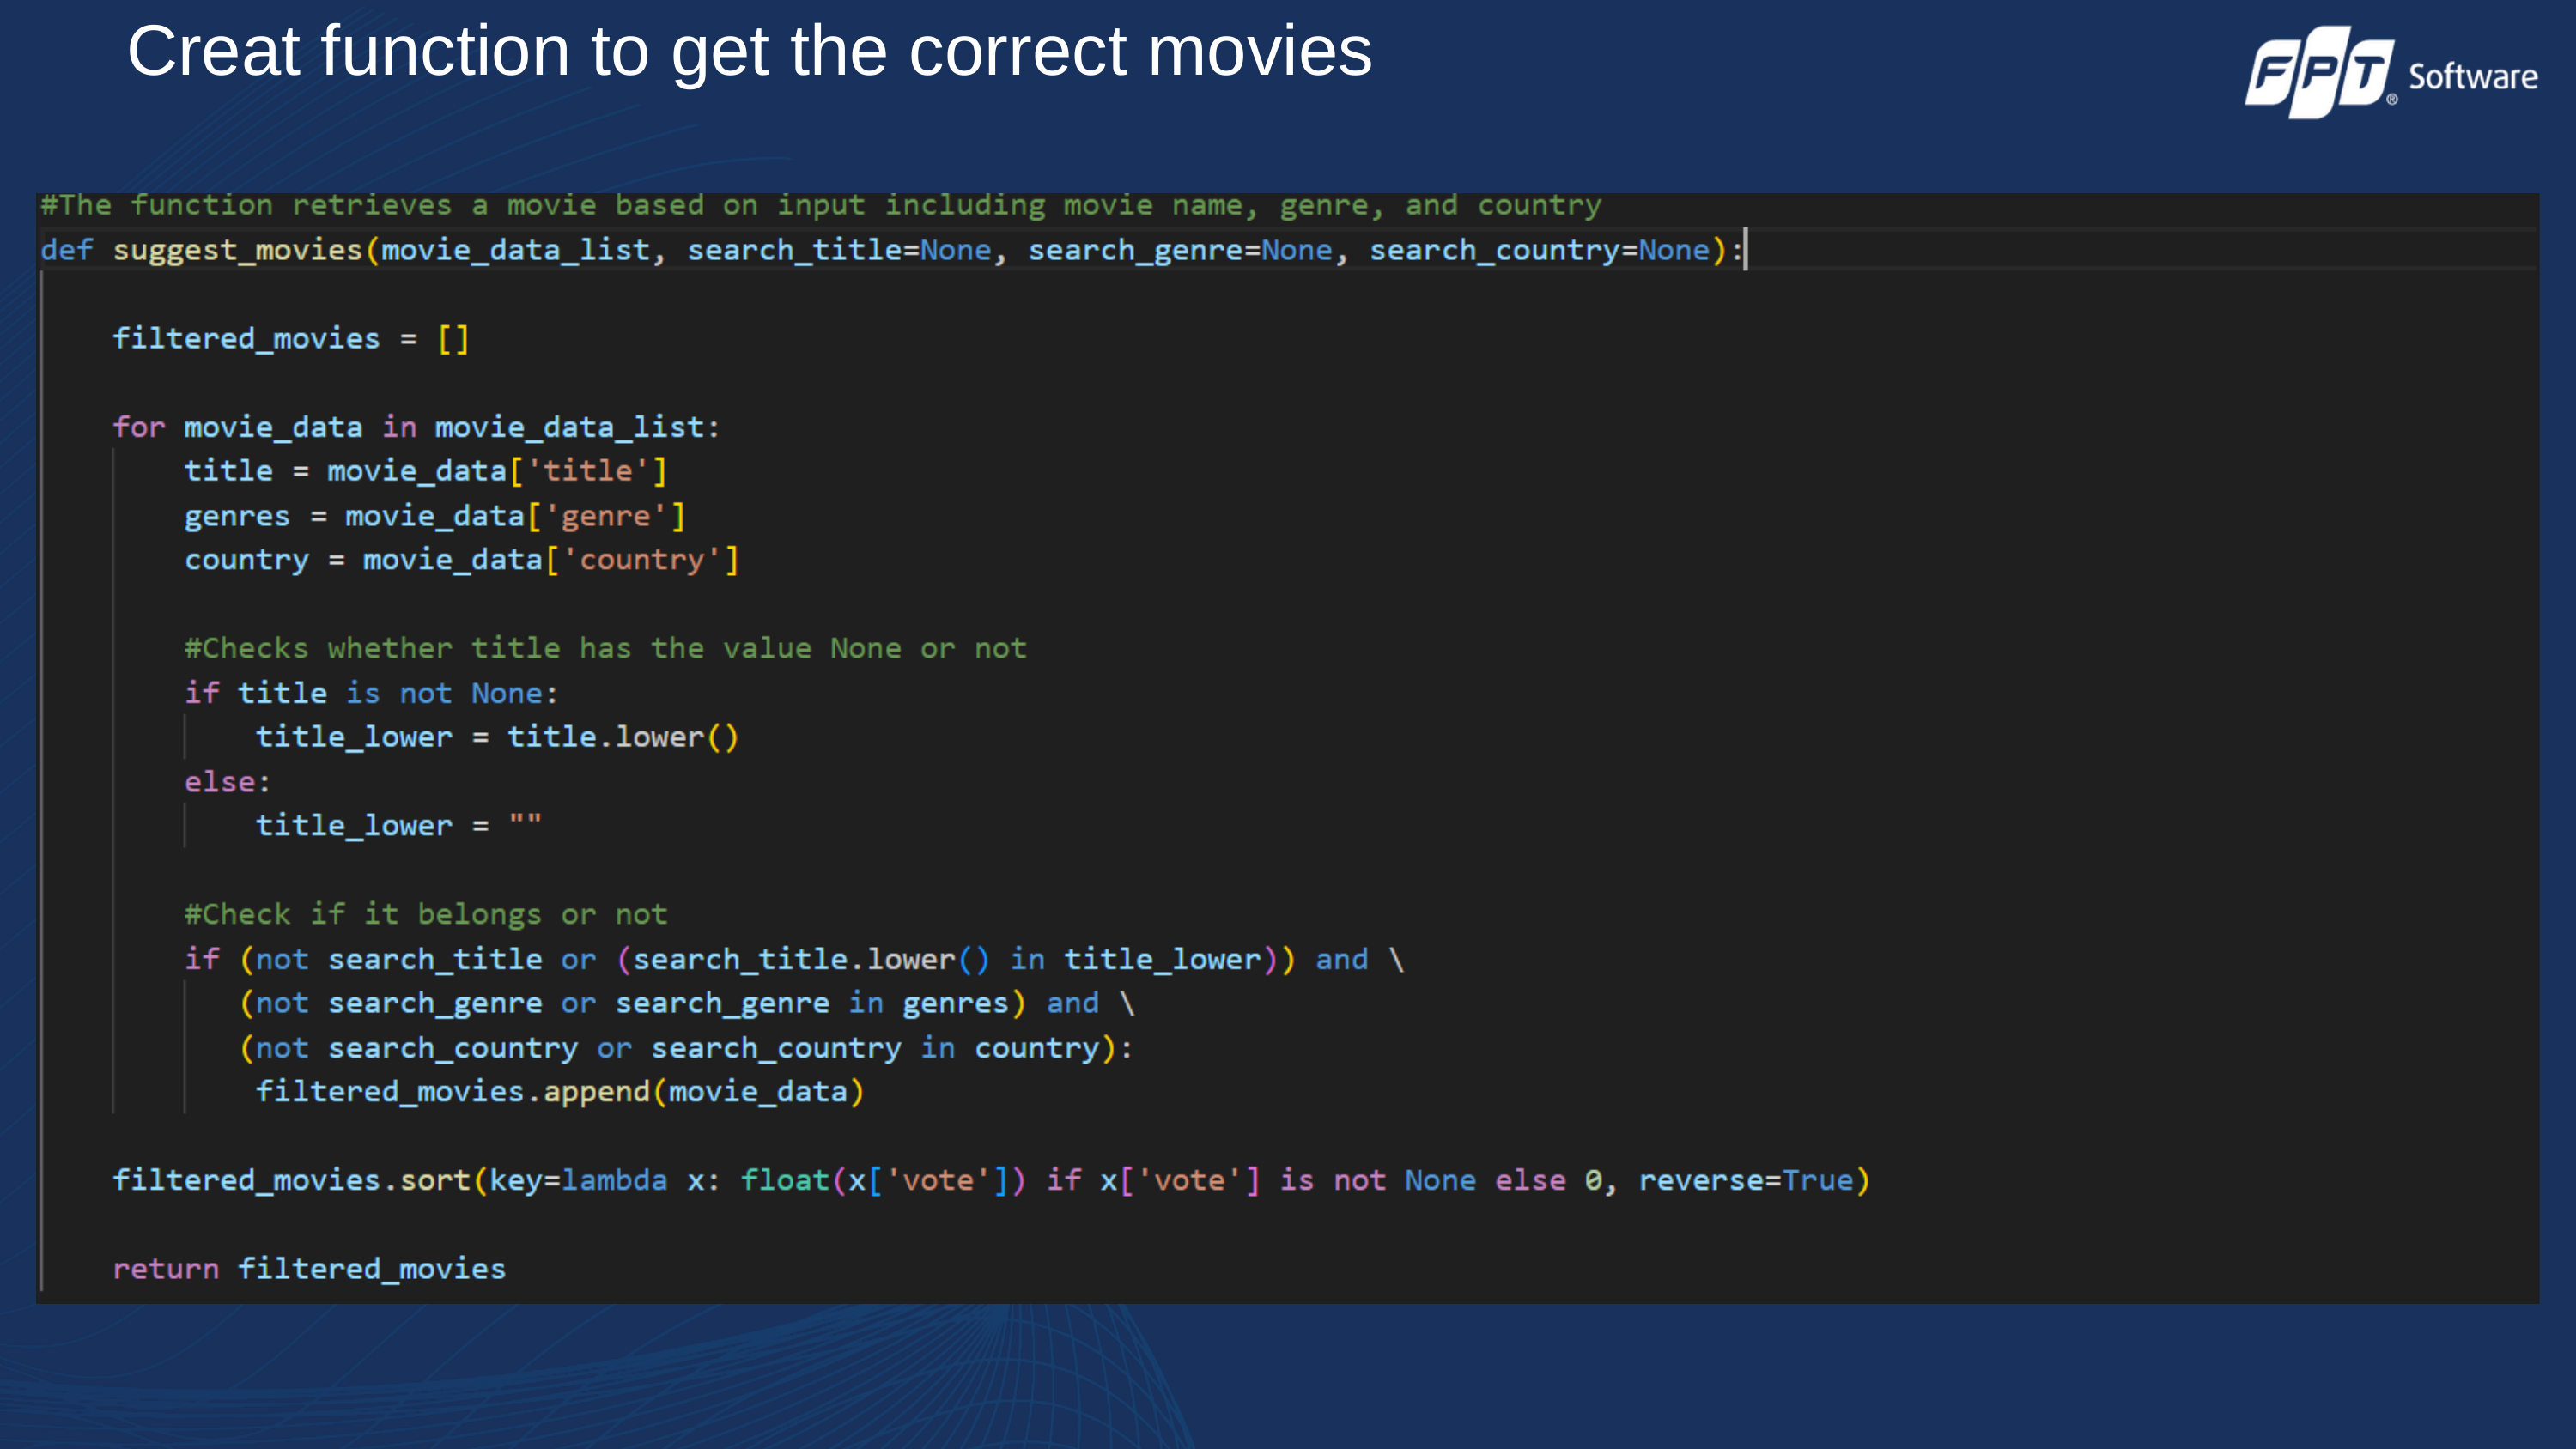

Creat function to get the correct movies